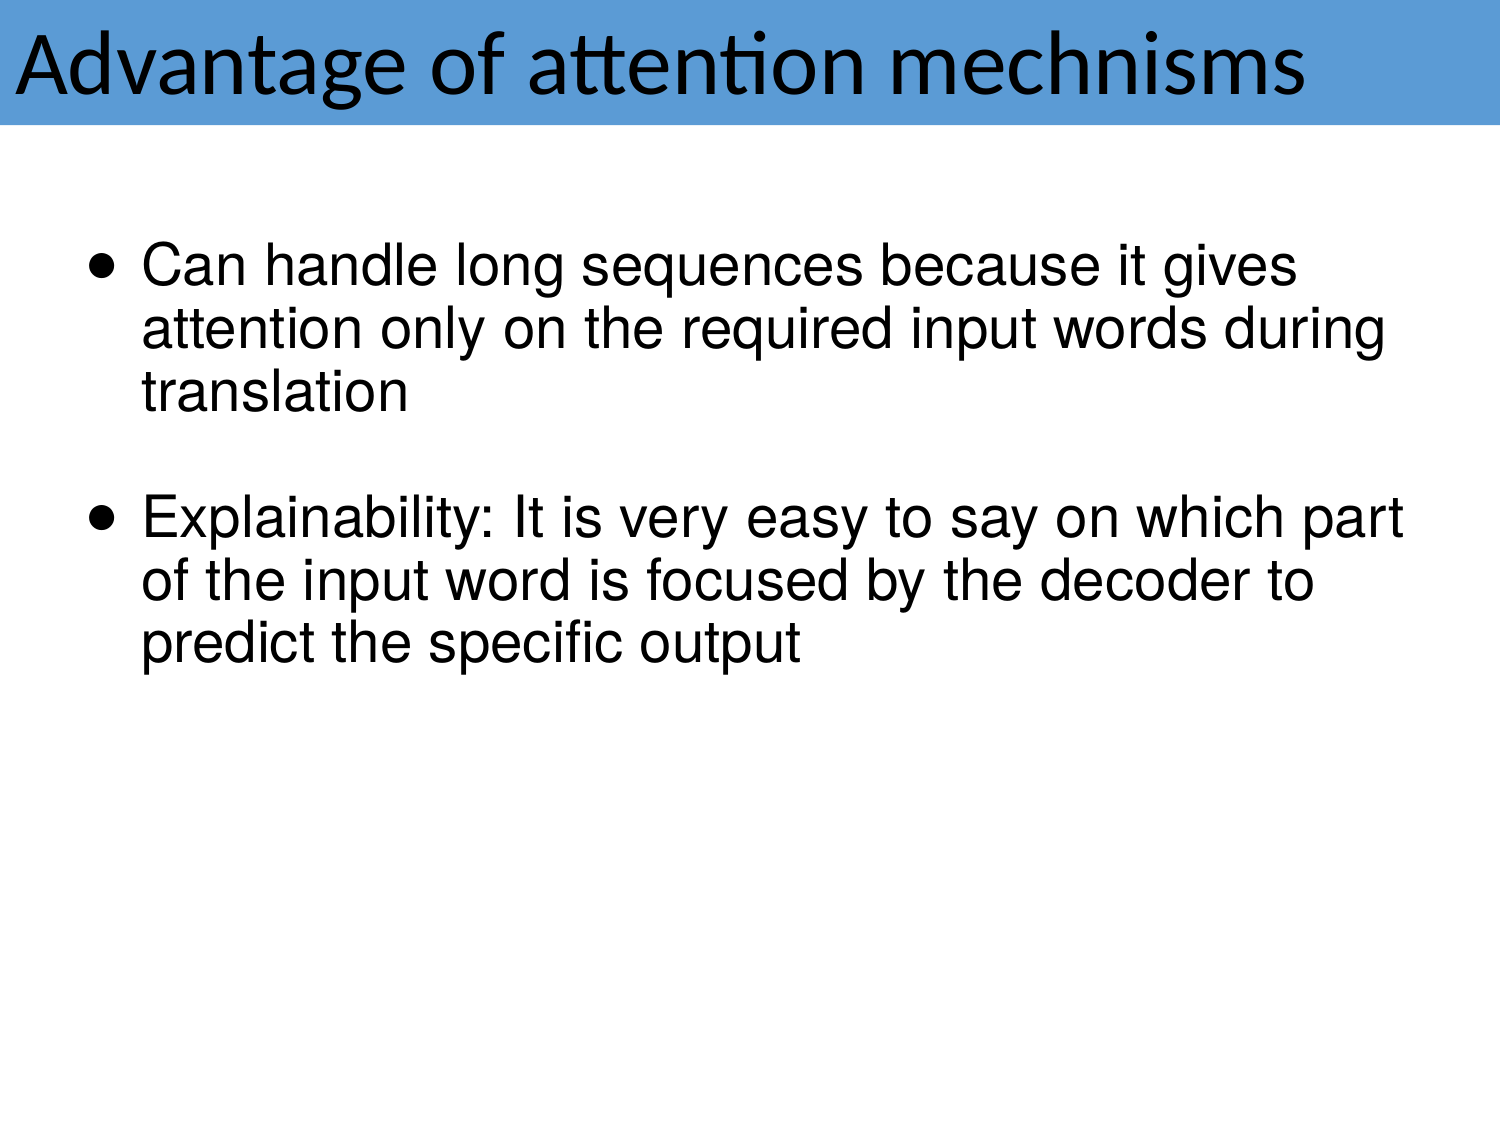

# Advantage of attention mechnisms
Can handle long sequences because it gives attention only on the required input words during translation

Explainability: It is very easy to say on which part of the input word is focused by the decoder to predict the specific output